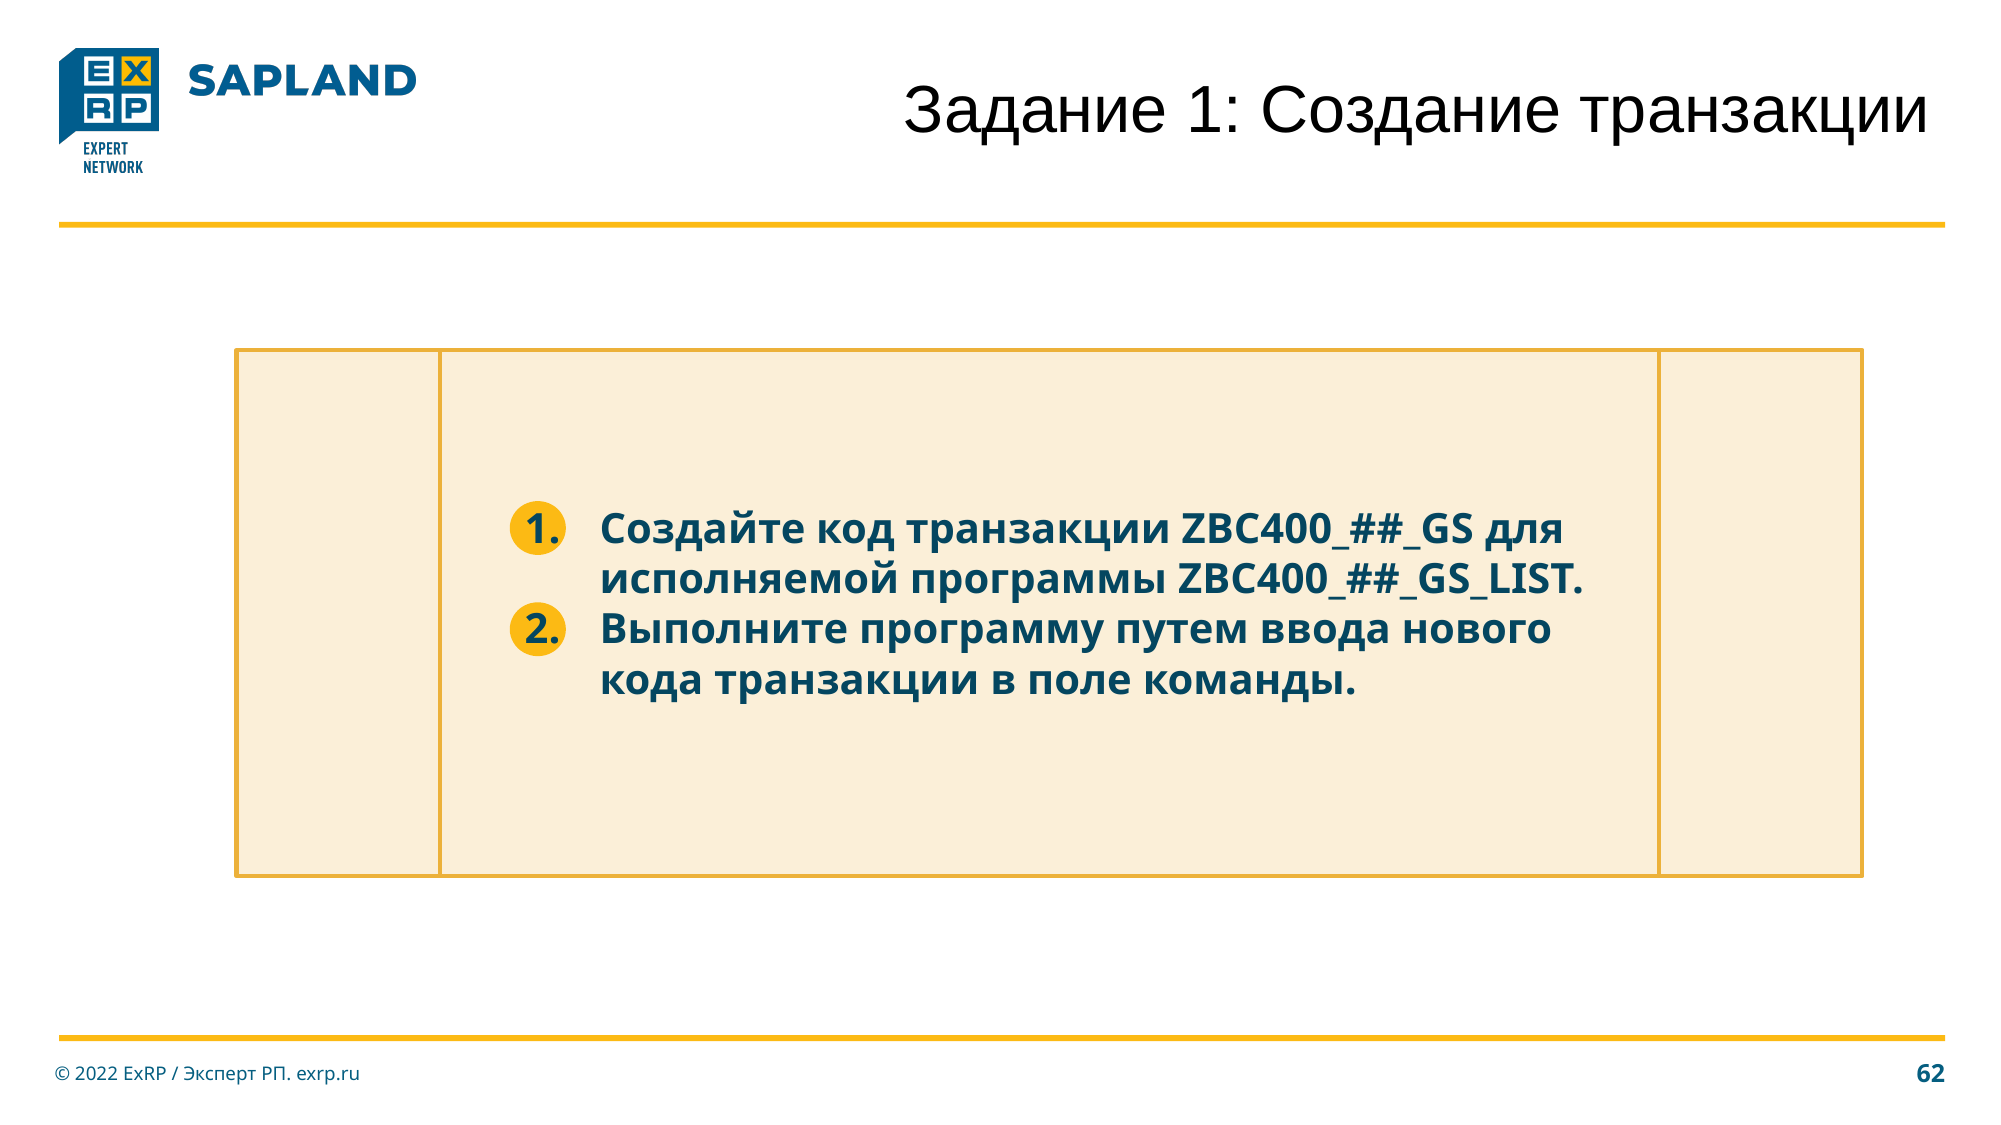

# Задание 1: Создание транзакции

Создайте код транзакции ZBC400_##_GS для исполняемой программы ZBC400_##_GS_LIST.
Выполните программу путем ввода нового кода транзакции в поле команды.

© 2022 ExRP / Эксперт РП. exrp.ru
62